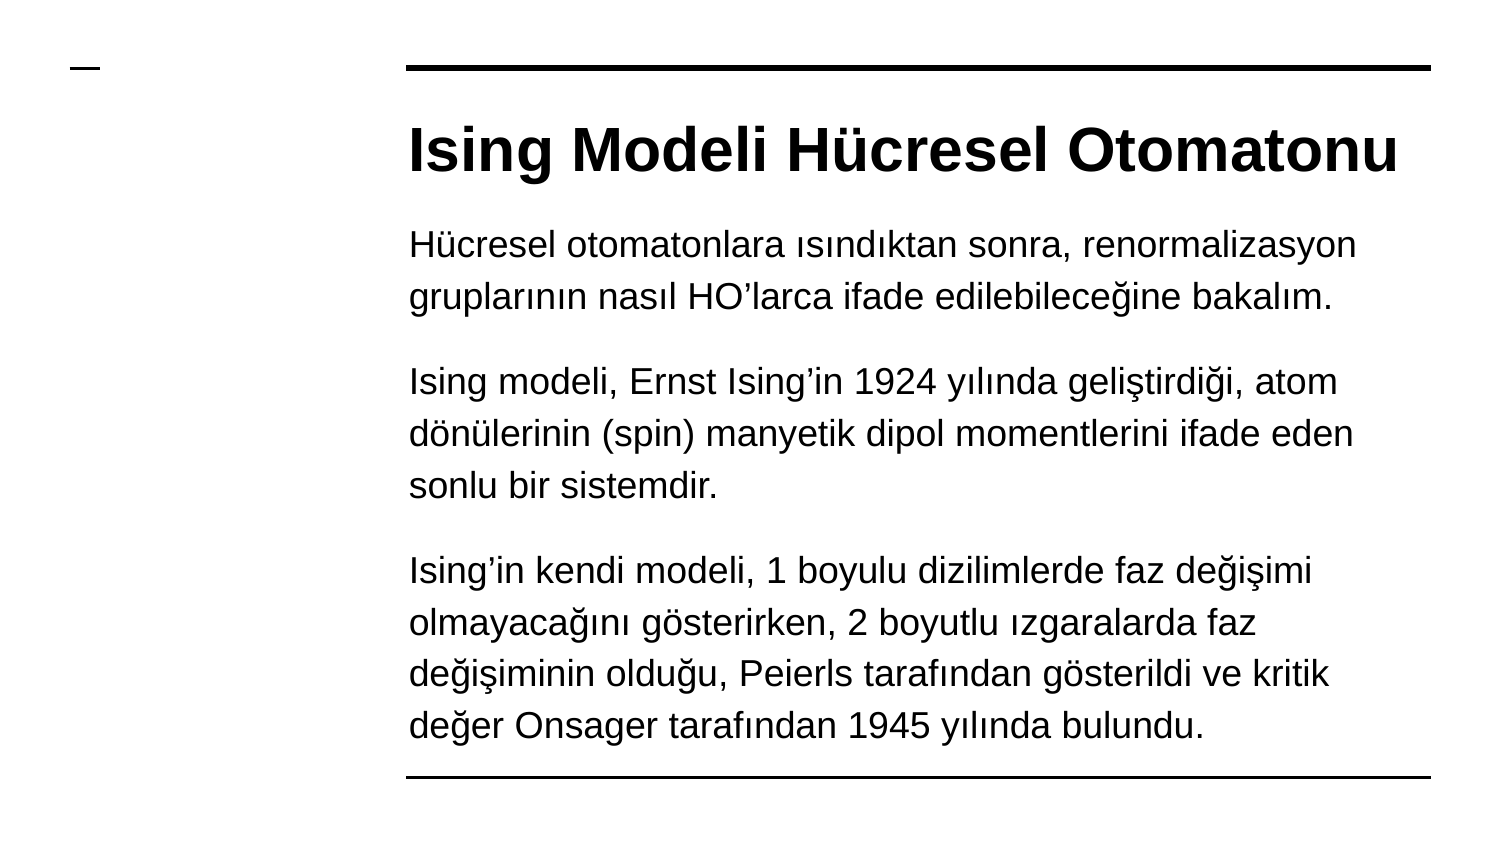

# Ising Modeli Hücresel Otomatonu
Hücresel otomatonlara ısındıktan sonra, renormalizasyon gruplarının nasıl HO’larca ifade edilebileceğine bakalım.
Ising modeli, Ernst Ising’in 1924 yılında geliştirdiği, atom dönülerinin (spin) manyetik dipol momentlerini ifade eden sonlu bir sistemdir.
Ising’in kendi modeli, 1 boyulu dizilimlerde faz değişimi olmayacağını gösterirken, 2 boyutlu ızgaralarda faz değişiminin olduğu, Peierls tarafından gösterildi ve kritik değer Onsager tarafından 1945 yılında bulundu.